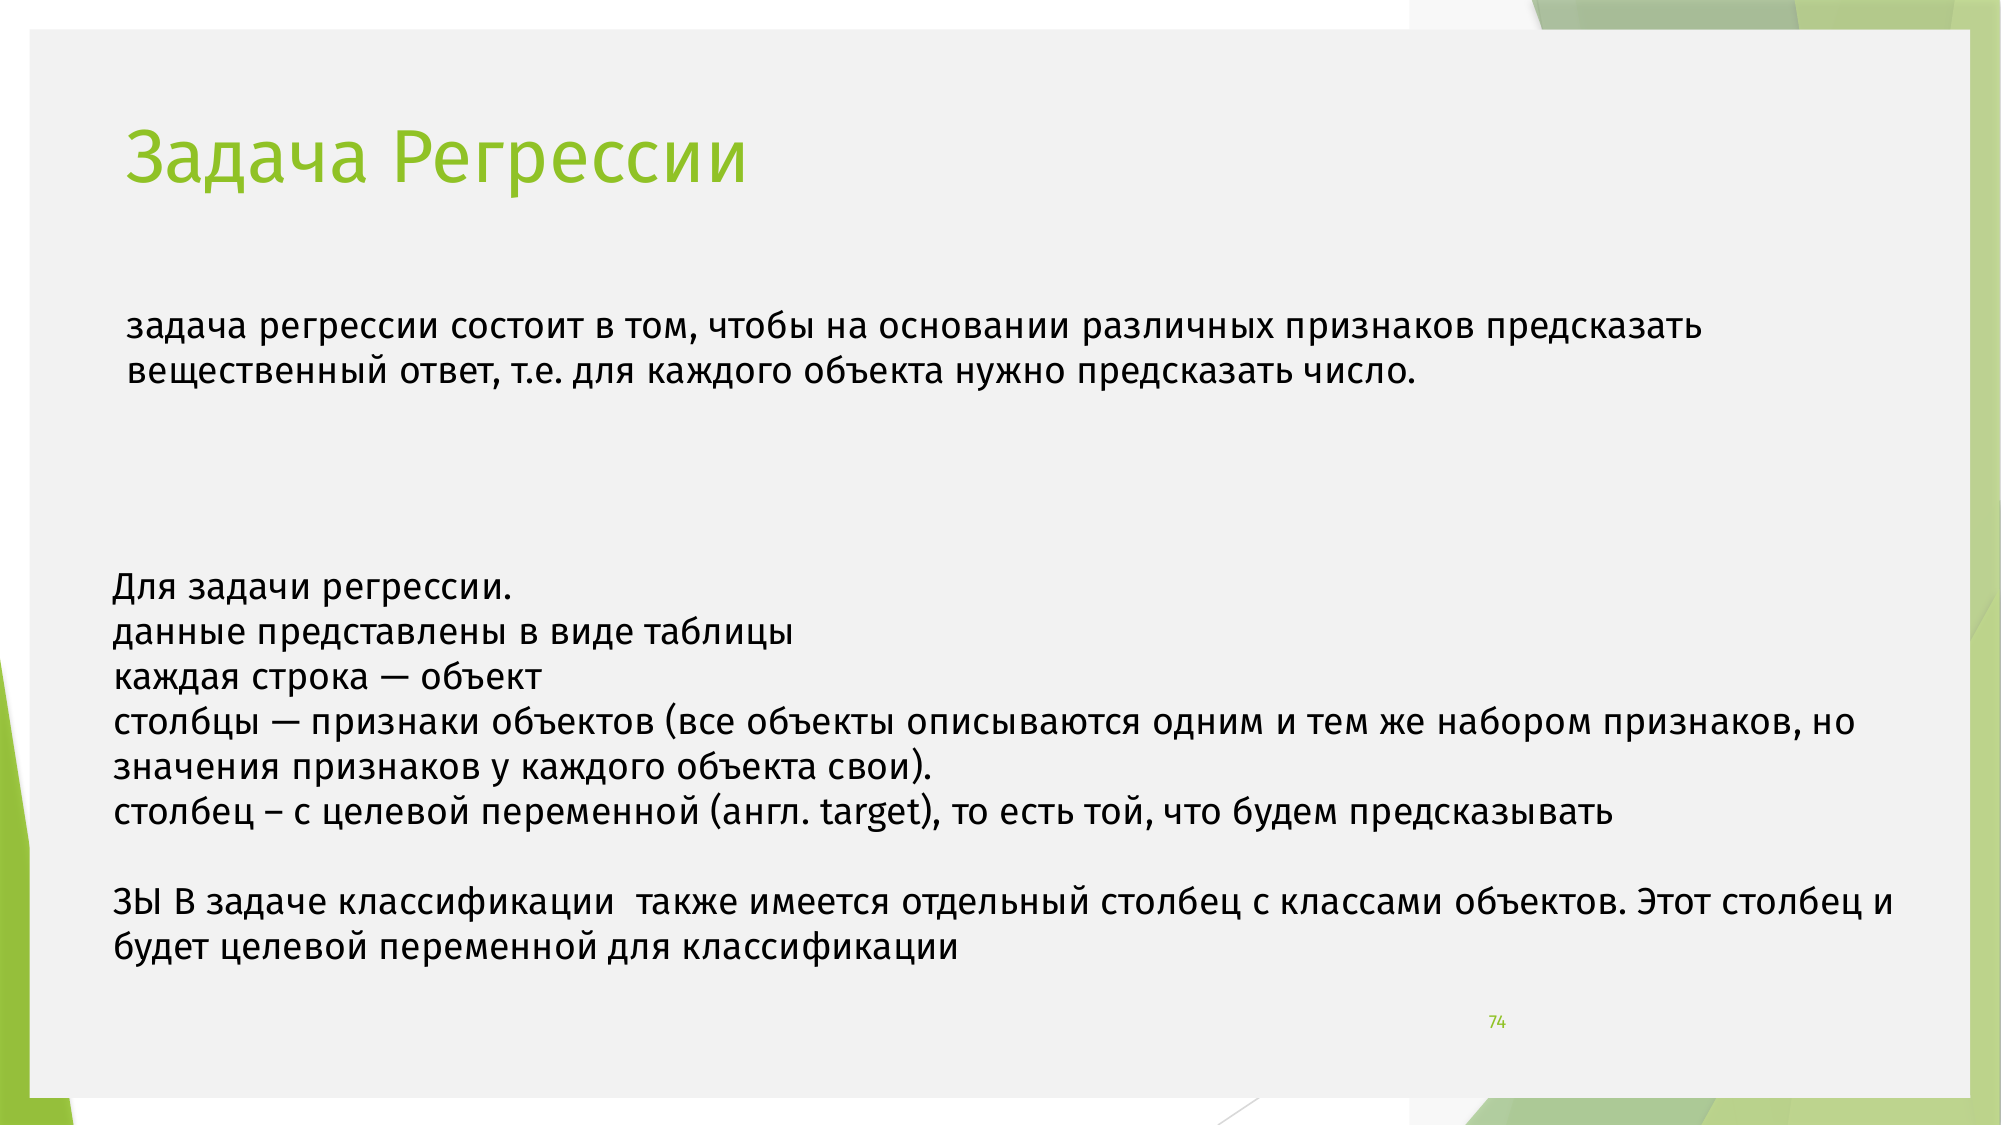

# Задача Регрессии
задача регрессии состоит в том, чтобы на основании различных признаков предсказать вещественный ответ, т.е. для каждого объекта нужно предсказать число.
Для задачи регрессии.
данные представлены в виде таблицы
каждая строка — объект
столбцы — признаки объектов (все объекты описываются одним и тем же набором признаков, но значения признаков у каждого объекта свои).
столбец – с целевой переменной (англ. target), то есть той, что будем предсказывать

ЗЫ В задаче классификации  также имеется отдельный столбец с классами объектов. Этот столбец и будет целевой переменной для классификации
74